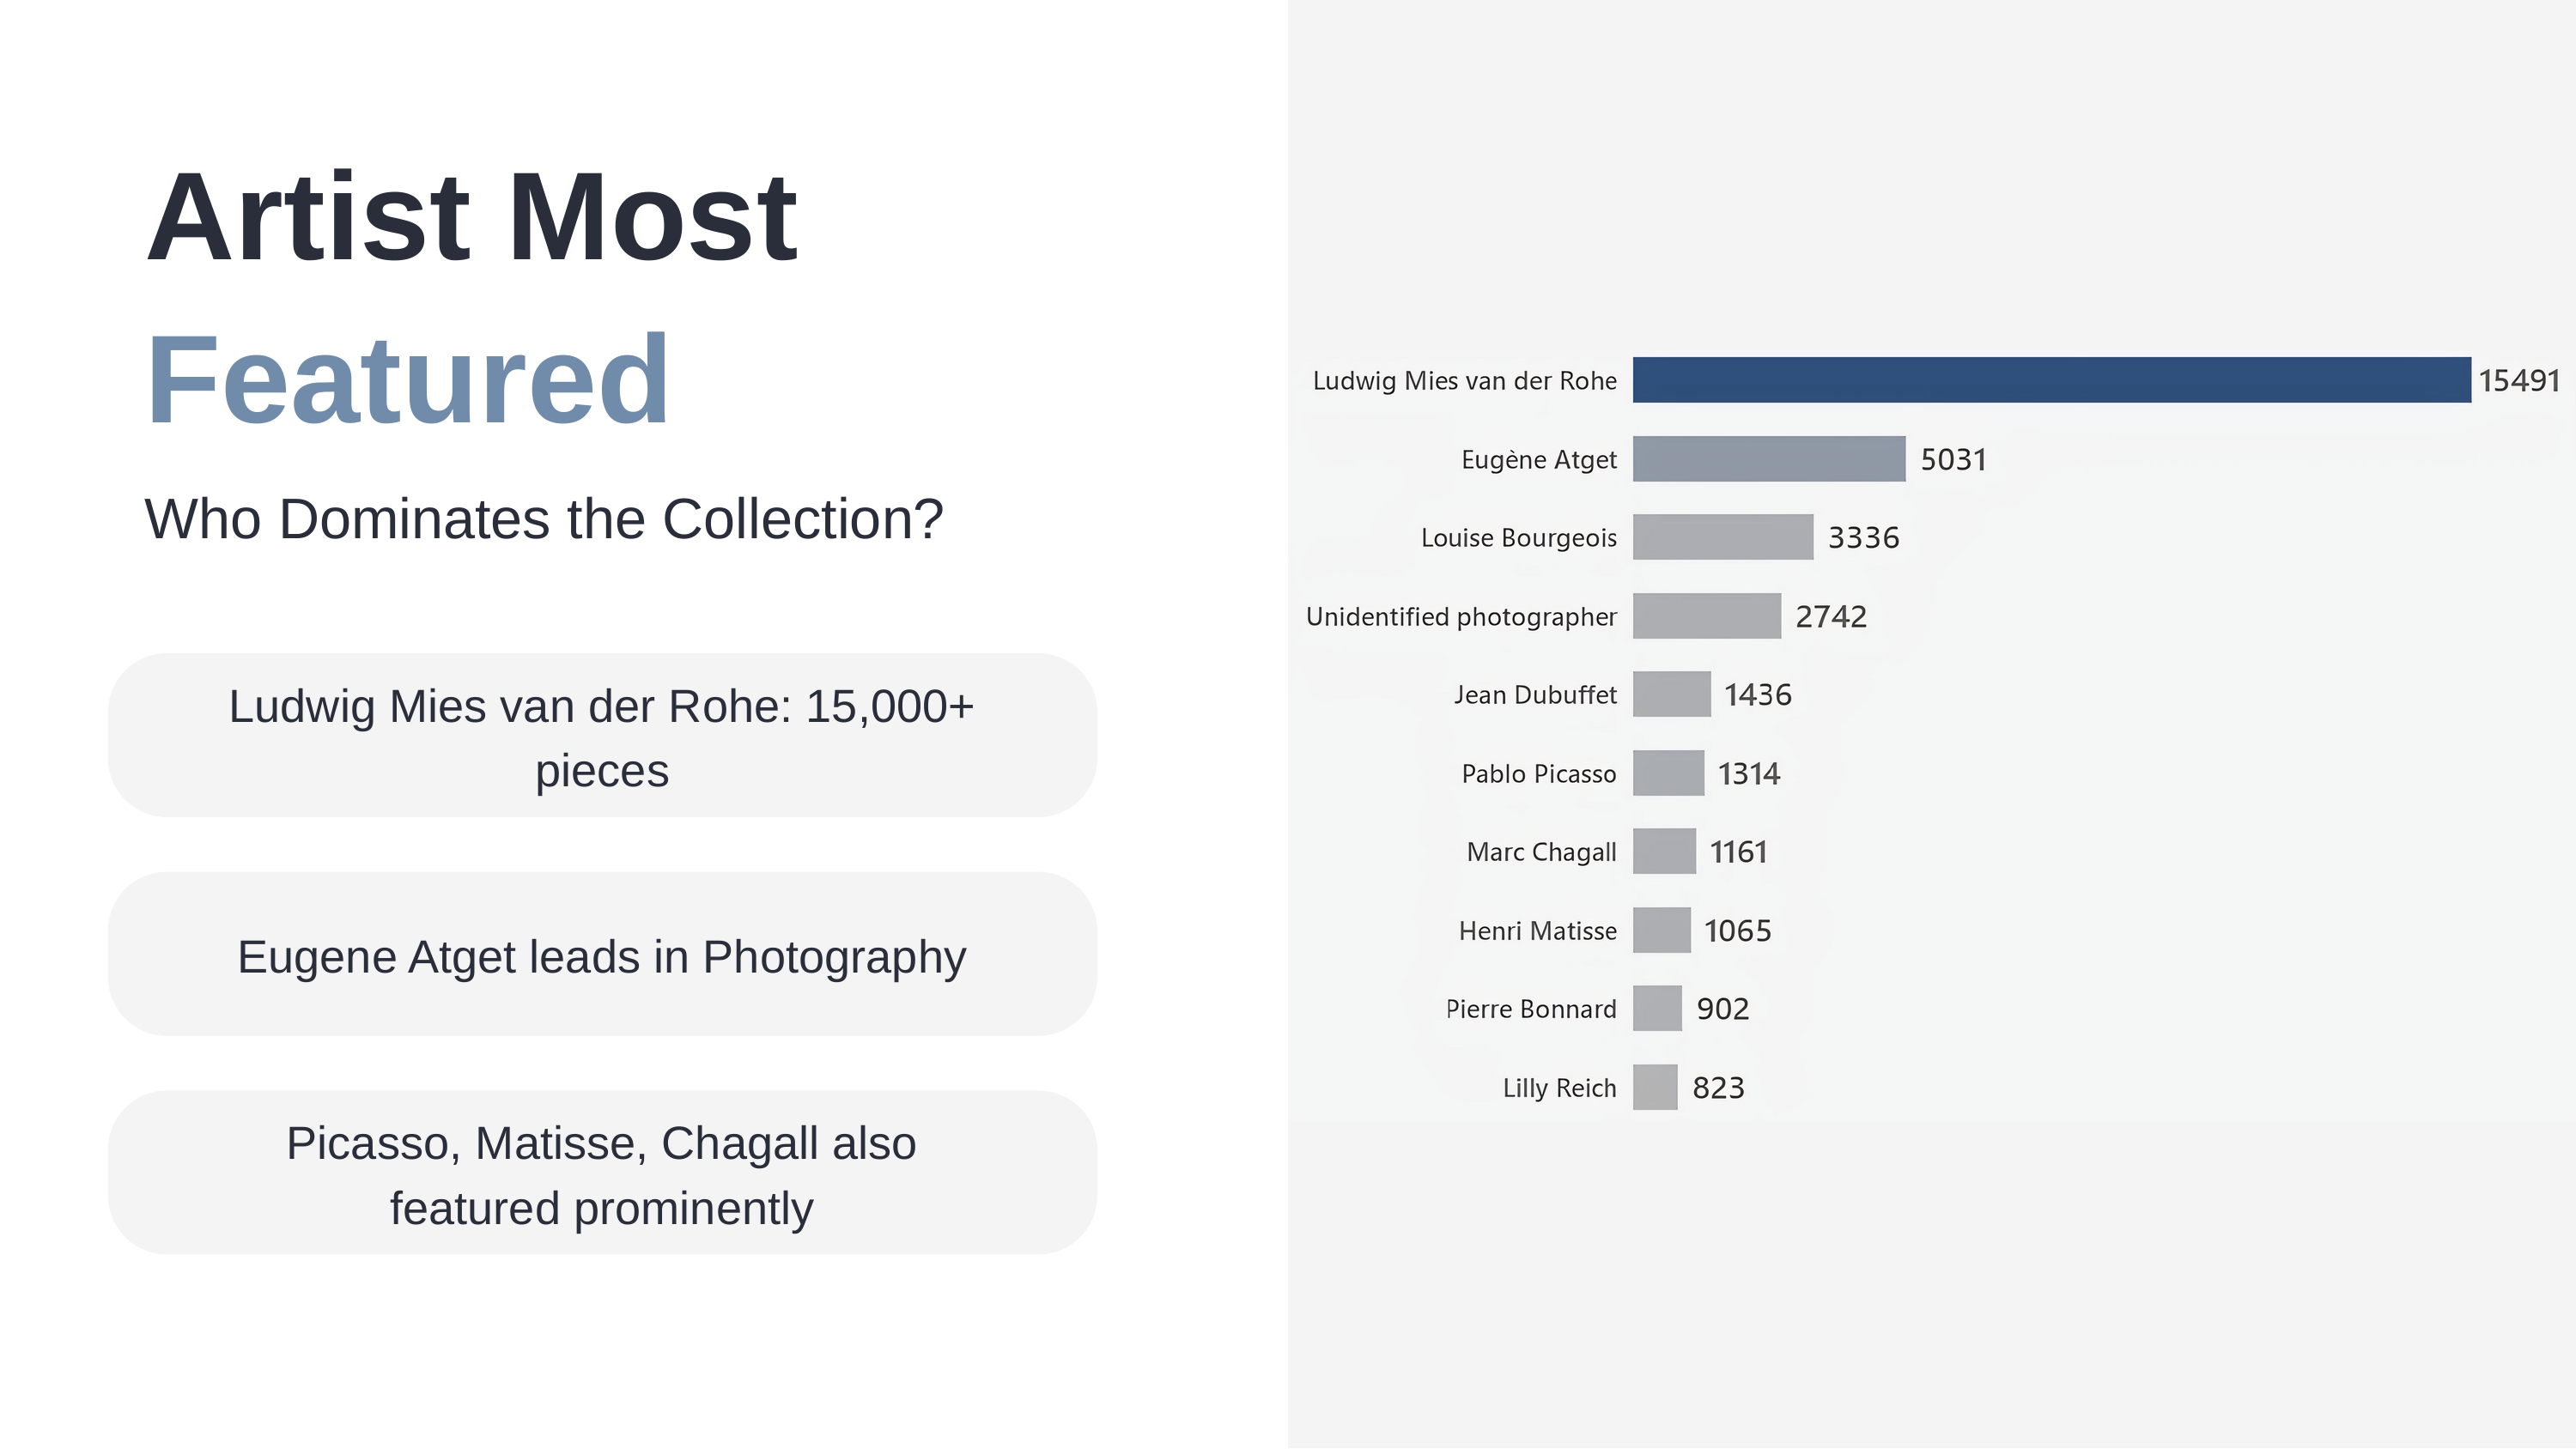

Artist Most Featured
Who Dominates the Collection?

Ludwig Mies van der Rohe: 15,000+ pieces

Eugene Atget leads in Photography

Picasso, Matisse, Chagall also featured prominently